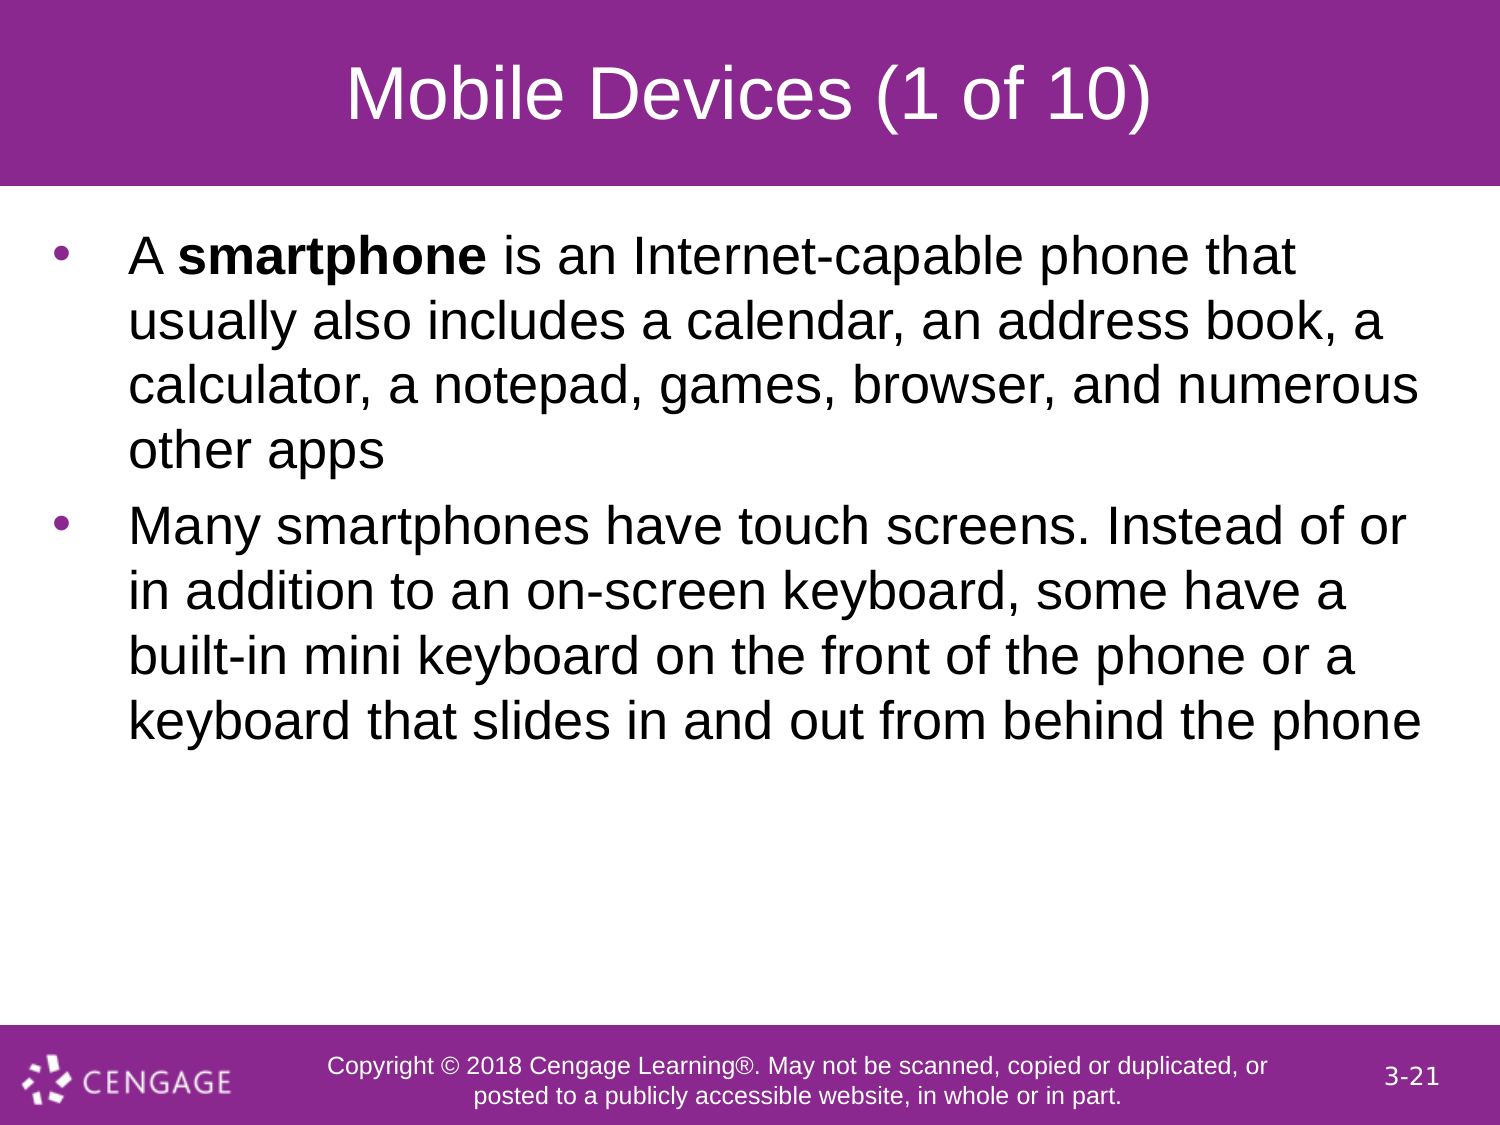

# Mobile Devices (1 of 10)
A smartphone is an Internet-capable phone that usually also includes a calendar, an address book, a calculator, a notepad, games, browser, and numerous other apps
Many smartphones have touch screens. Instead of or in addition to an on-screen keyboard, some have a built-in mini keyboard on the front of the phone or a keyboard that slides in and out from behind the phone